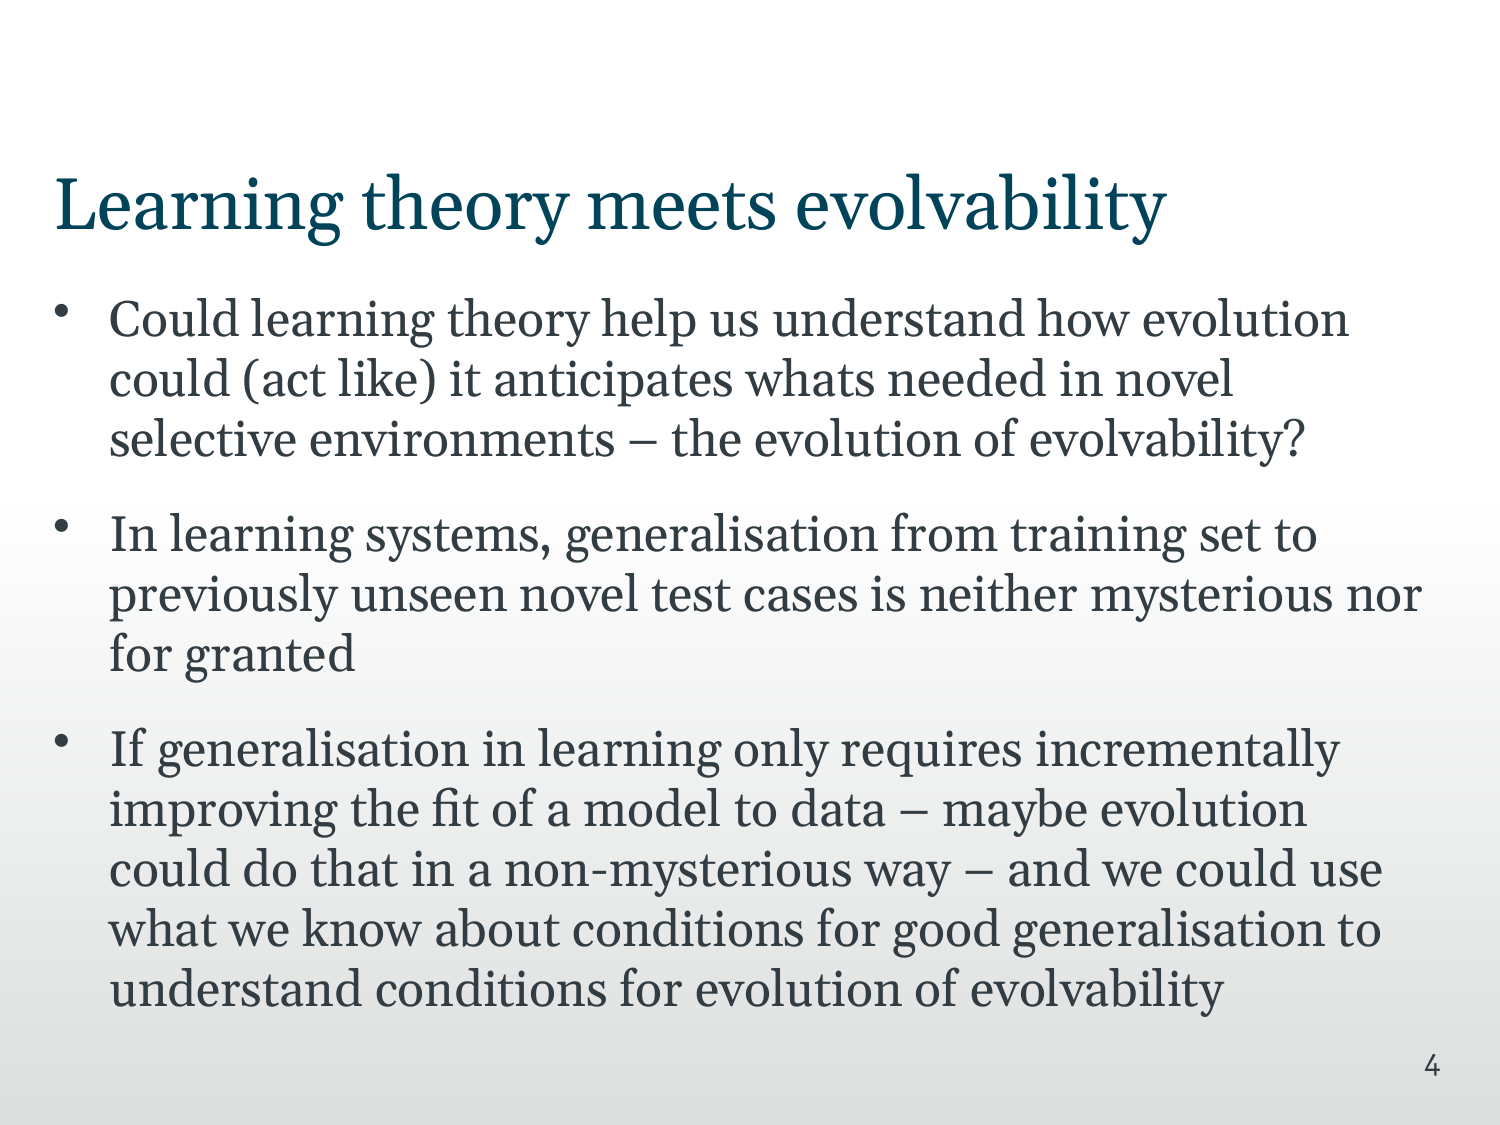

# Learning theory meets evolvability
Could learning theory help us understand how evolution could (act like) it anticipates whats needed in novel selective environments – the evolution of evolvability?
In learning systems, generalisation from training set to previously unseen novel test cases is neither mysterious nor for granted
If generalisation in learning only requires incrementally improving the fit of a model to data – maybe evolution could do that in a non-mysterious way – and we could use what we know about conditions for good generalisation to understand conditions for evolution of evolvability
4